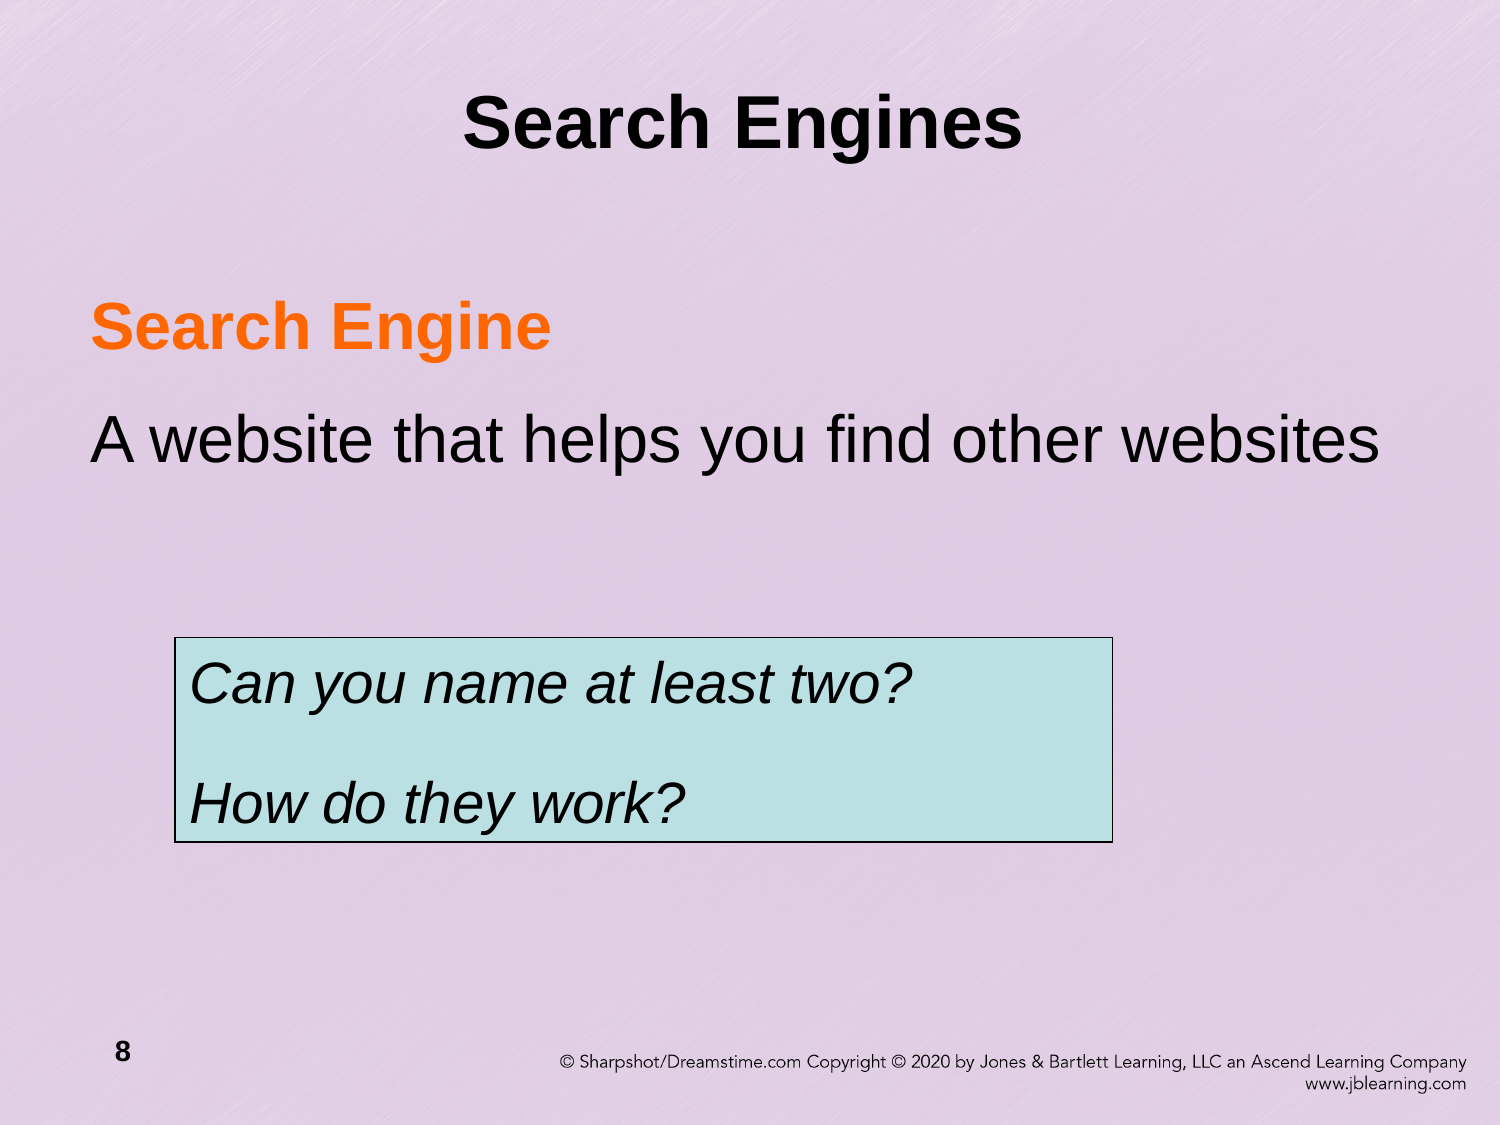

# Search Engines
Search Engine
A website that helps you find other websites

Can you name at least two?

How do they work?
8